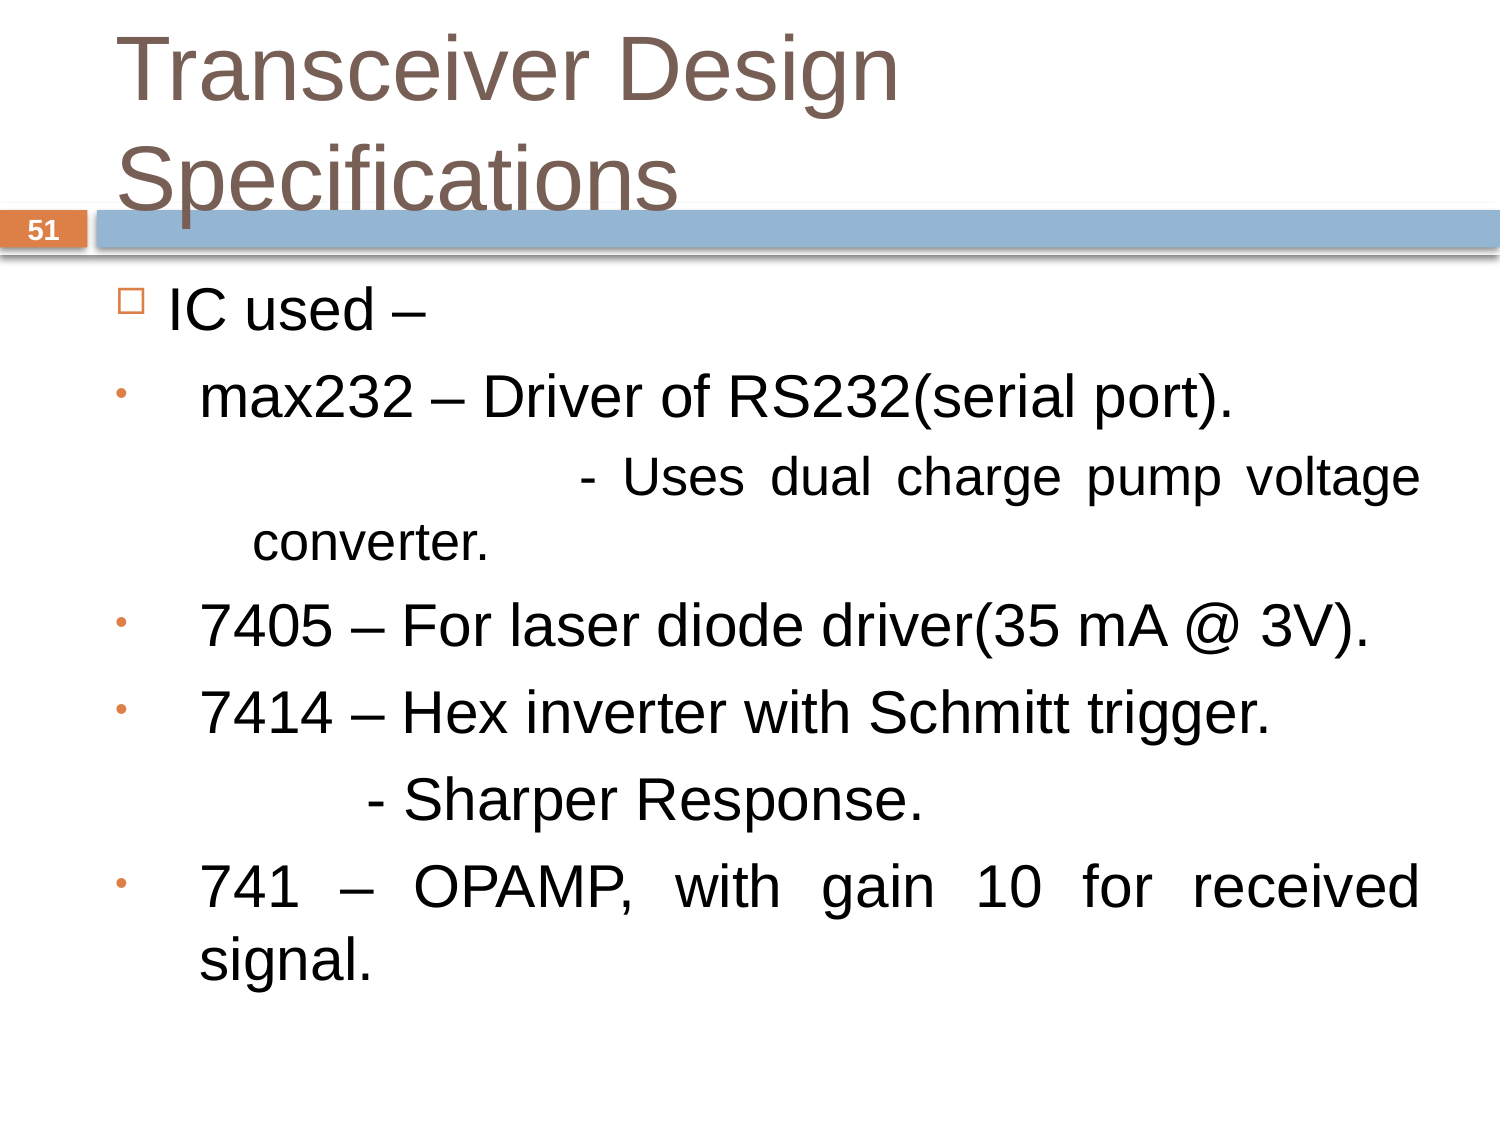

# Transceiver Design Specifications
51
IC used –
max232 – Driver of RS232(serial port).
                 - Uses dual charge pump voltage converter.
7405 – For laser diode driver(35 mA @ 3V).
7414 – Hex inverter with Schmitt trigger.
               - Sharper Response.
741 – OPAMP, with gain 10 for received signal.